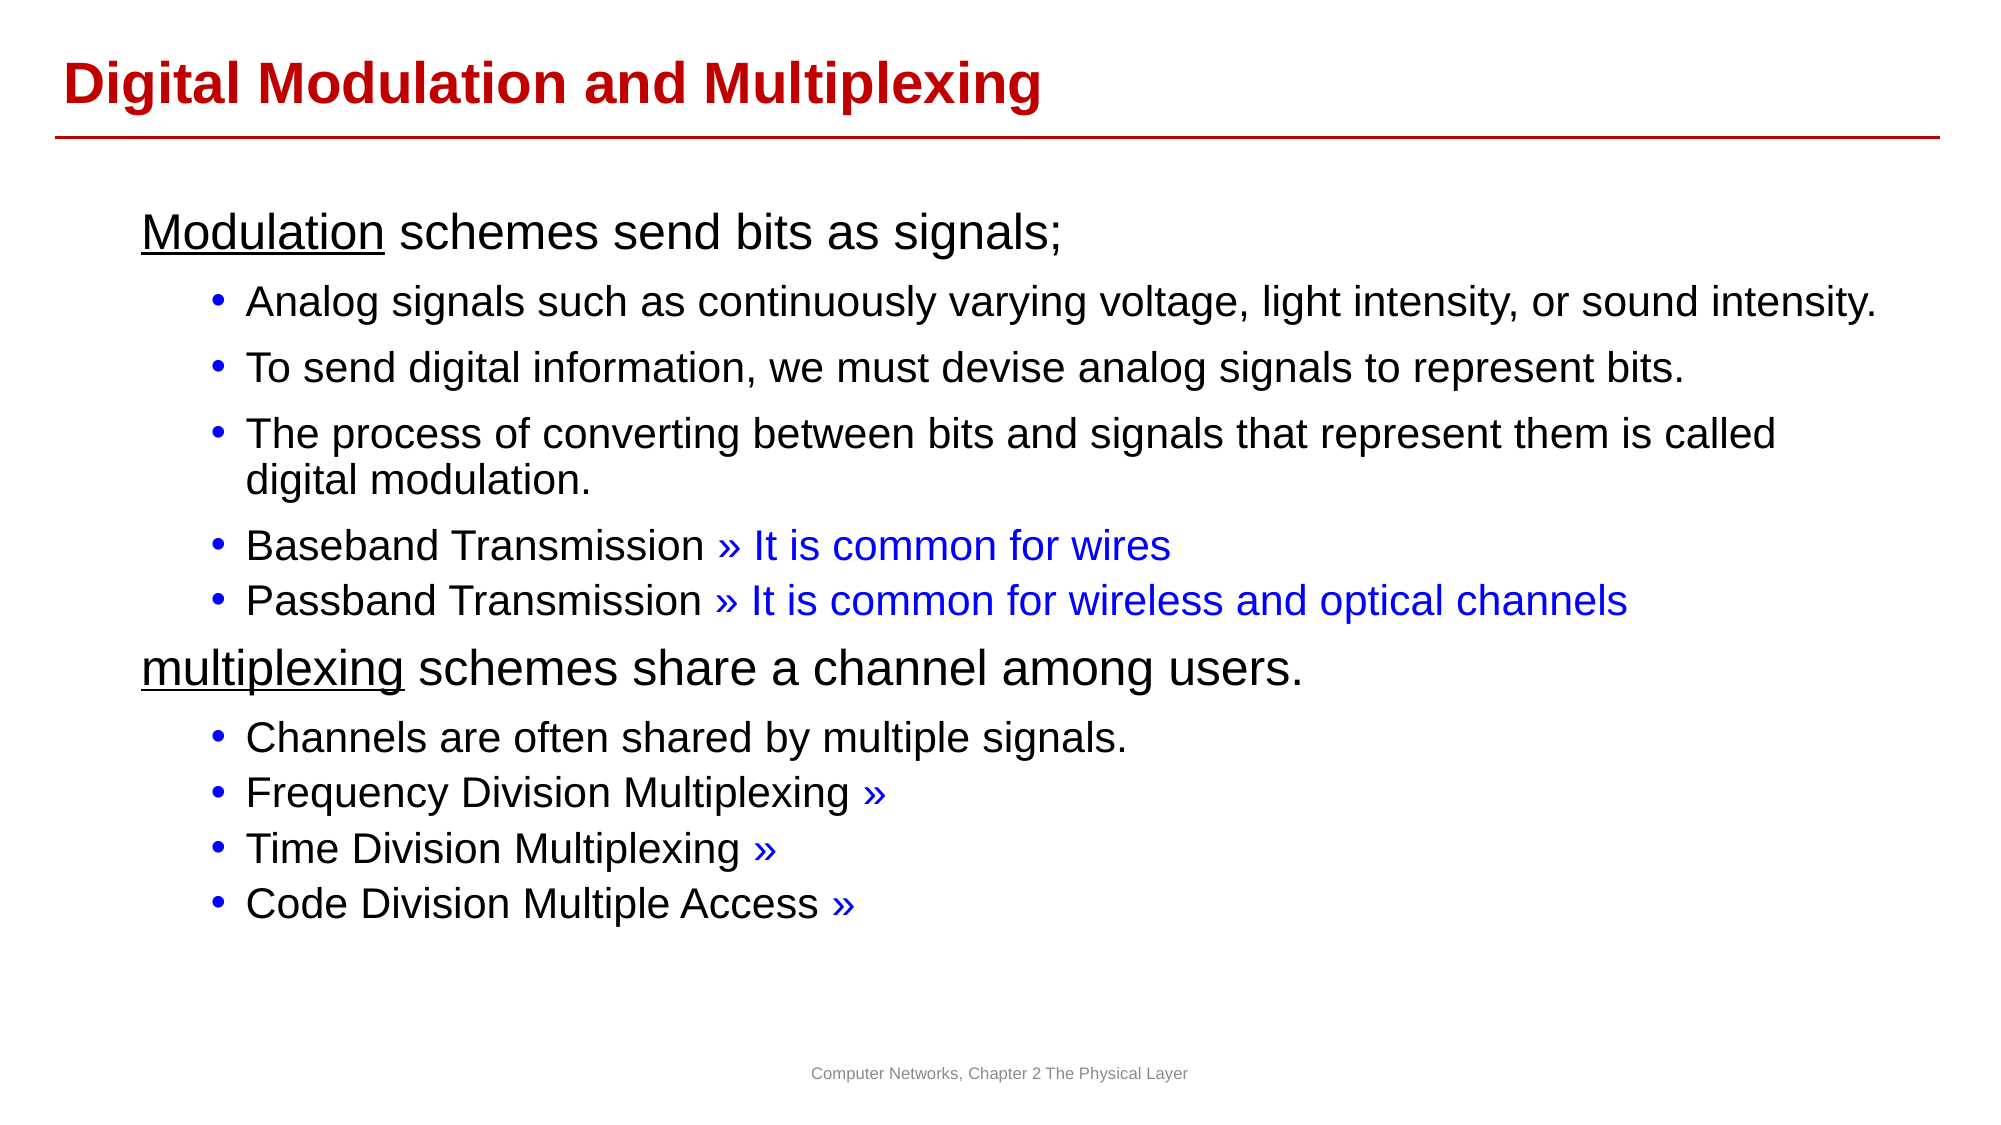

Digital Modulation and Multiplexing
Modulation schemes send bits as signals;
Analog signals such as continuously varying voltage, light intensity, or sound intensity.
To send digital information, we must devise analog signals to represent bits.
The process of converting between bits and signals that represent them is called digital modulation.
Baseband Transmission » It is common for wires
Passband Transmission » It is common for wireless and optical channels
multiplexing schemes share a channel among users.
Channels are often shared by multiple signals.
Frequency Division Multiplexing »
Time Division Multiplexing »
Code Division Multiple Access »
Computer Networks, Chapter 2 The Physical Layer